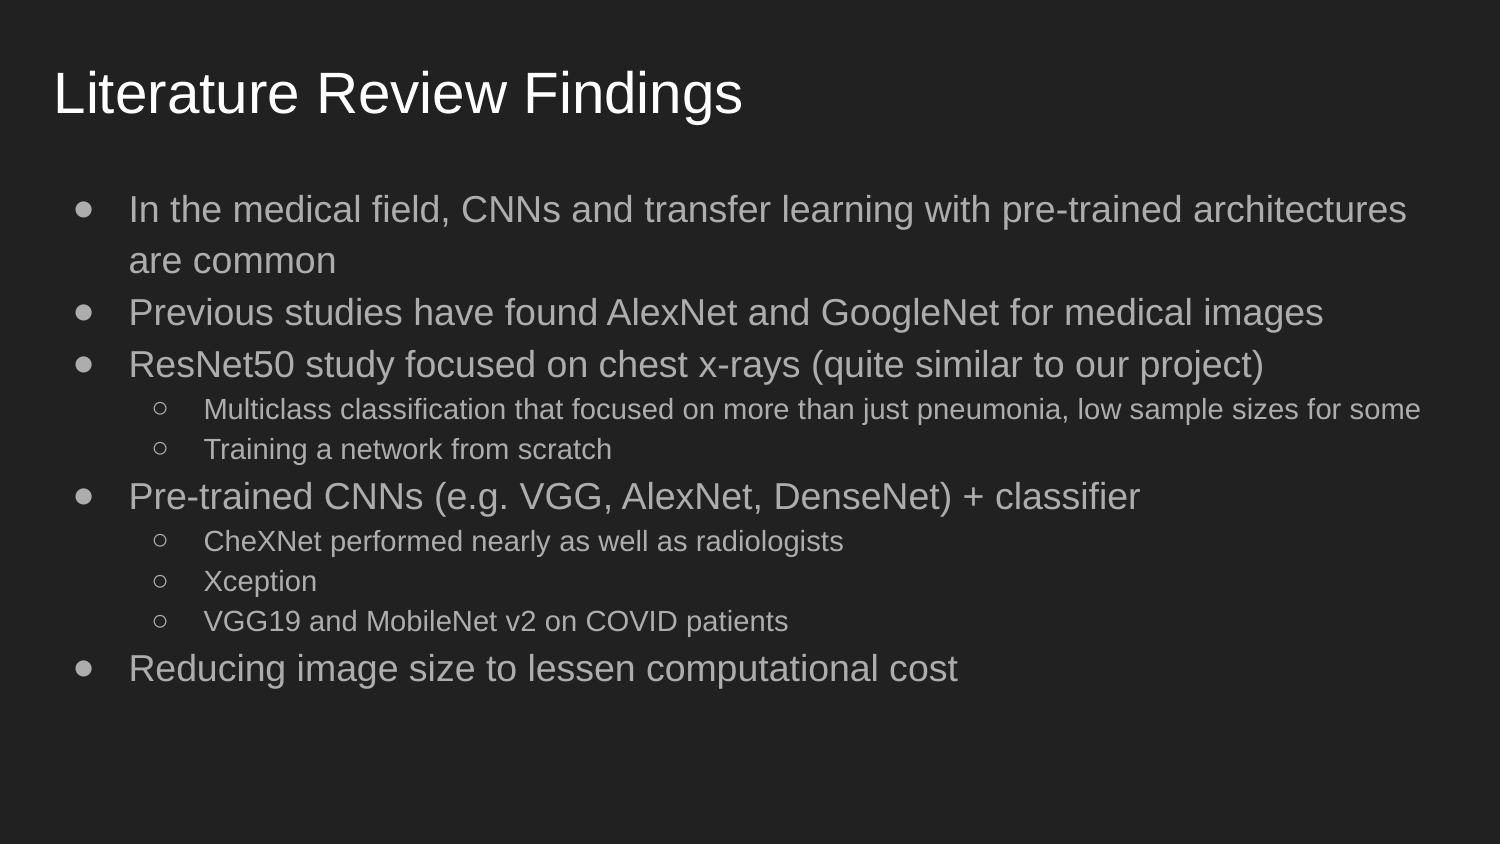

# Literature Review Findings
In the medical field, CNNs and transfer learning with pre-trained architectures are common
Previous studies have found AlexNet and GoogleNet for medical images
ResNet50 study focused on chest x-rays (quite similar to our project)
Multiclass classification that focused on more than just pneumonia, low sample sizes for some
Training a network from scratch
Pre-trained CNNs (e.g. VGG, AlexNet, DenseNet) + classifier
CheXNet performed nearly as well as radiologists
Xception
VGG19 and MobileNet v2 on COVID patients
Reducing image size to lessen computational cost